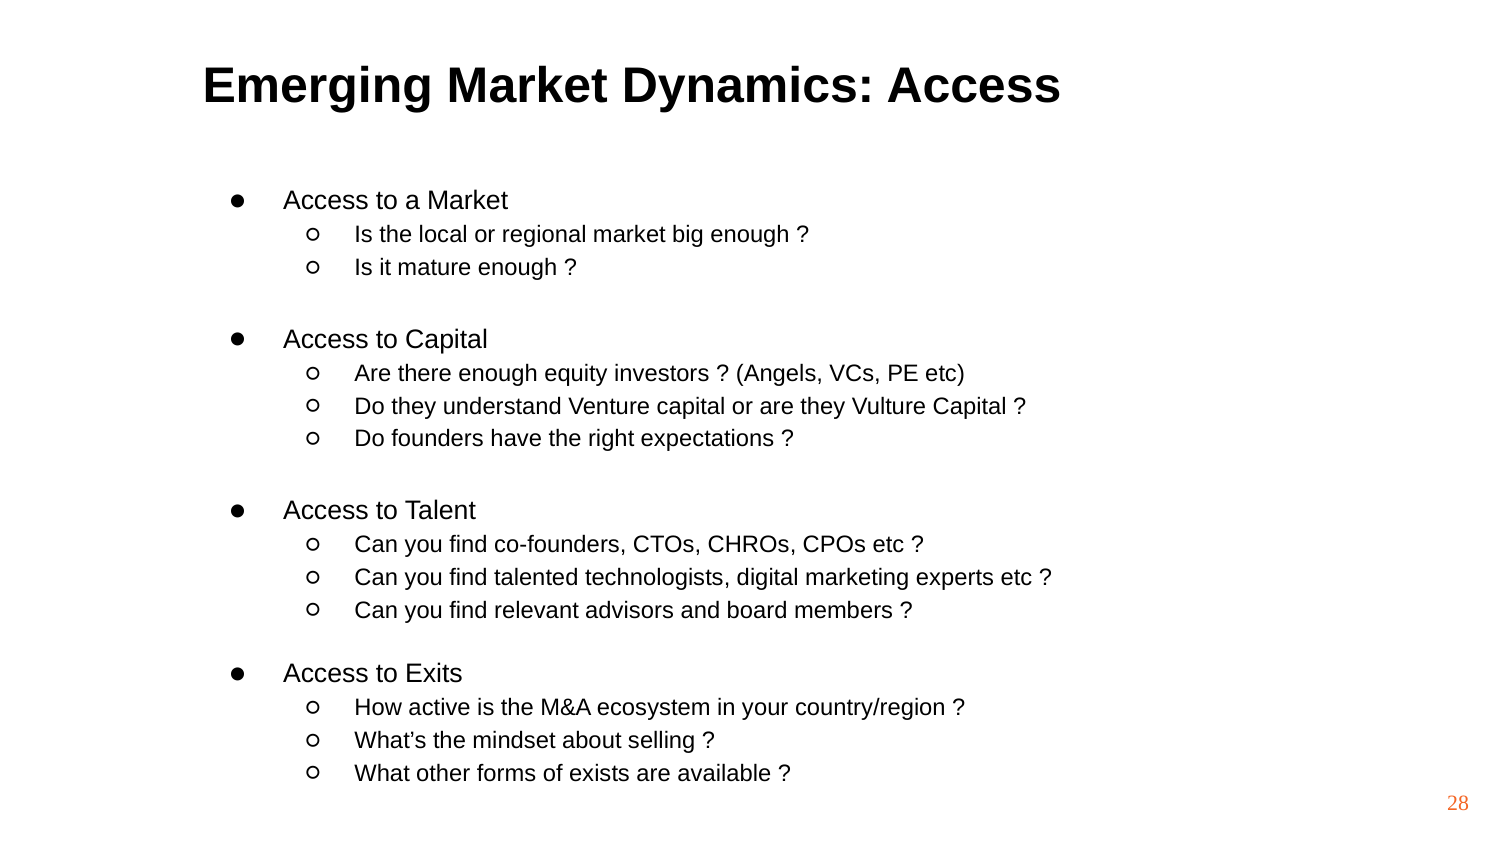

# Emerging Market Dynamics: Access

Access to a Market
Is the local or regional market big enough ?
Is it mature enough ?

Access to Capital
Are there enough equity investors ? (Angels, VCs, PE etc)
Do they understand Venture capital or are they Vulture Capital ?
Do founders have the right expectations ?

Access to Talent
Can you find co-founders, CTOs, CHROs, CPOs etc ?
Can you find talented technologists, digital marketing experts etc ?
Can you find relevant advisors and board members ?

Access to Exits
How active is the M&A ecosystem in your country/region ?
What’s the mindset about selling ?
What other forms of exists are available ?

28